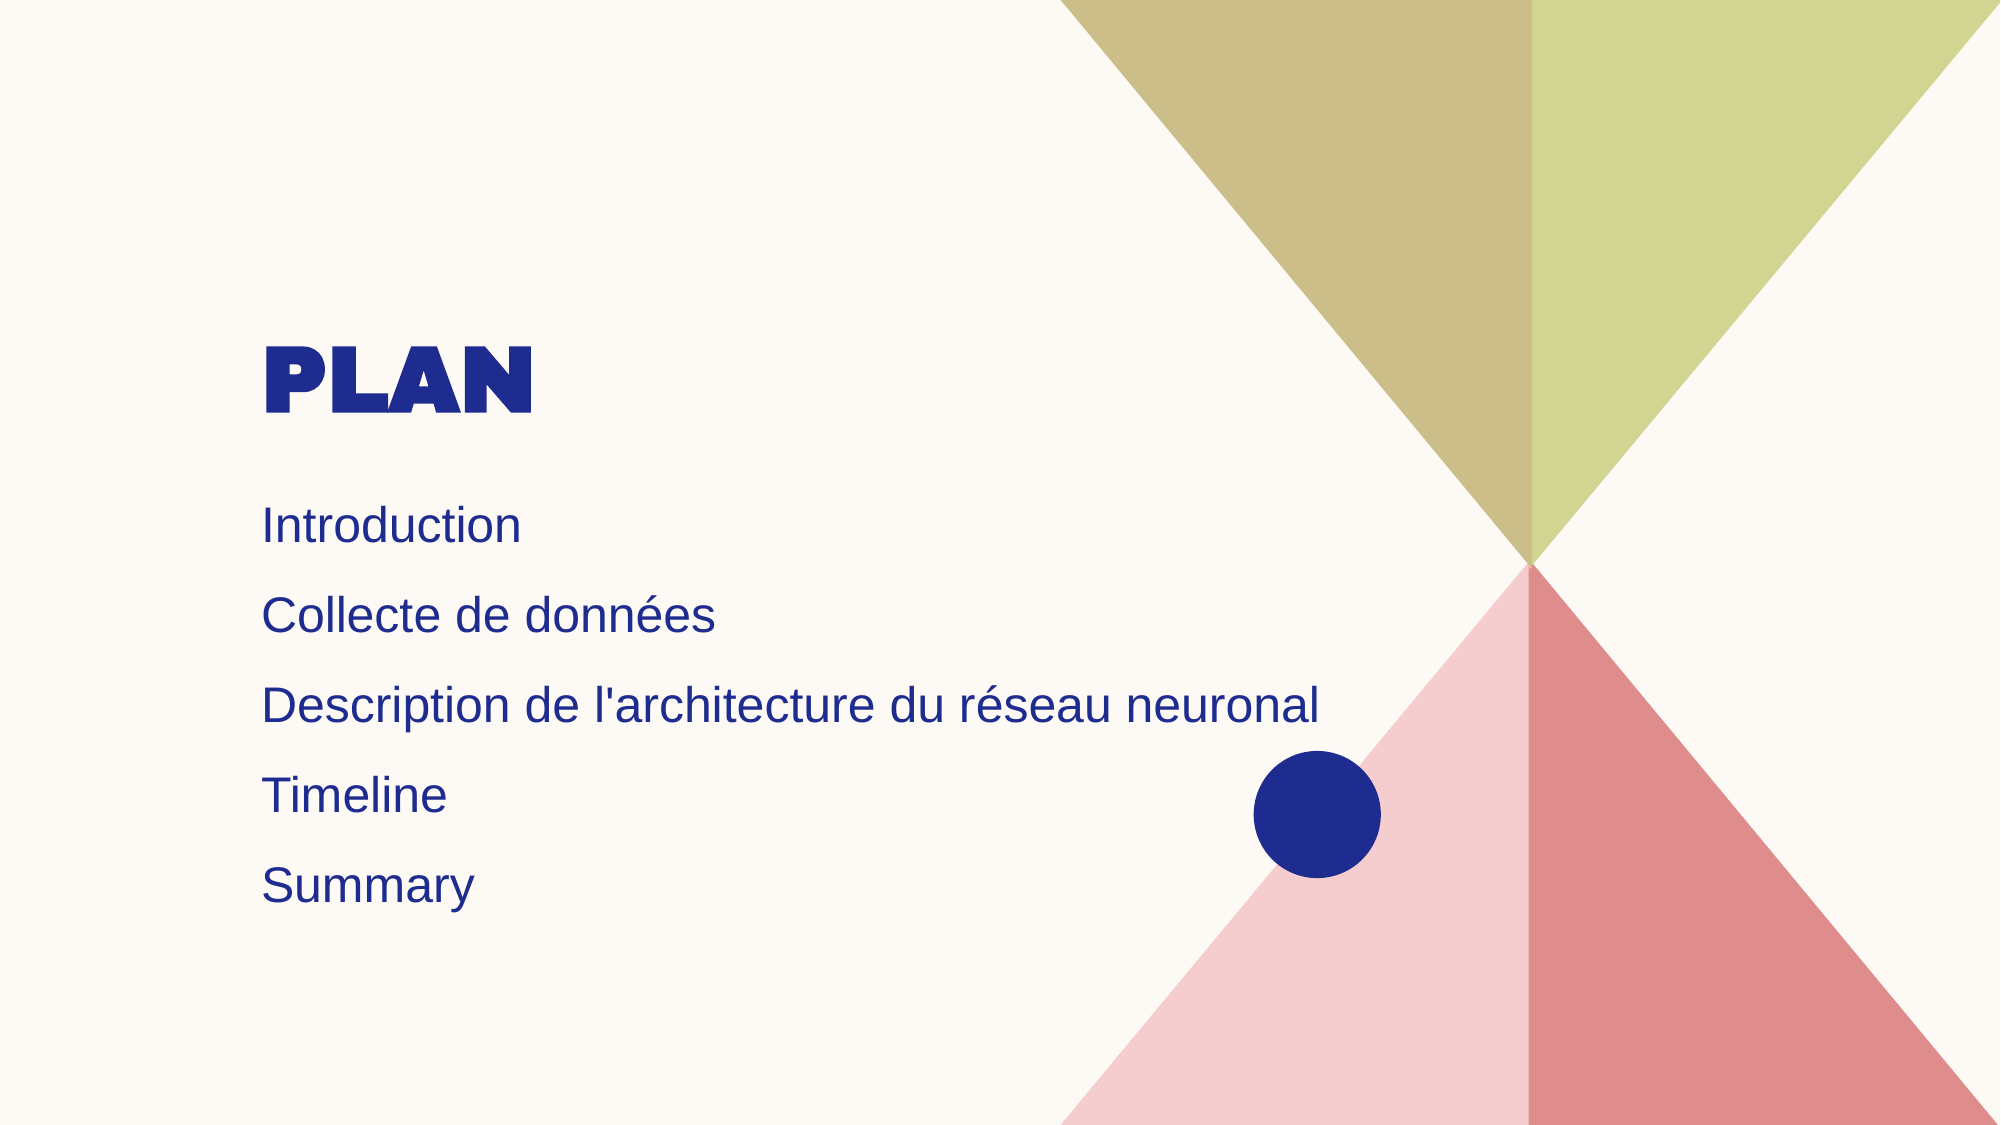

# Plan
Introduction​
Collecte de données​
Description de l'architecture du réseau neuronal
Timeline
​Summary​